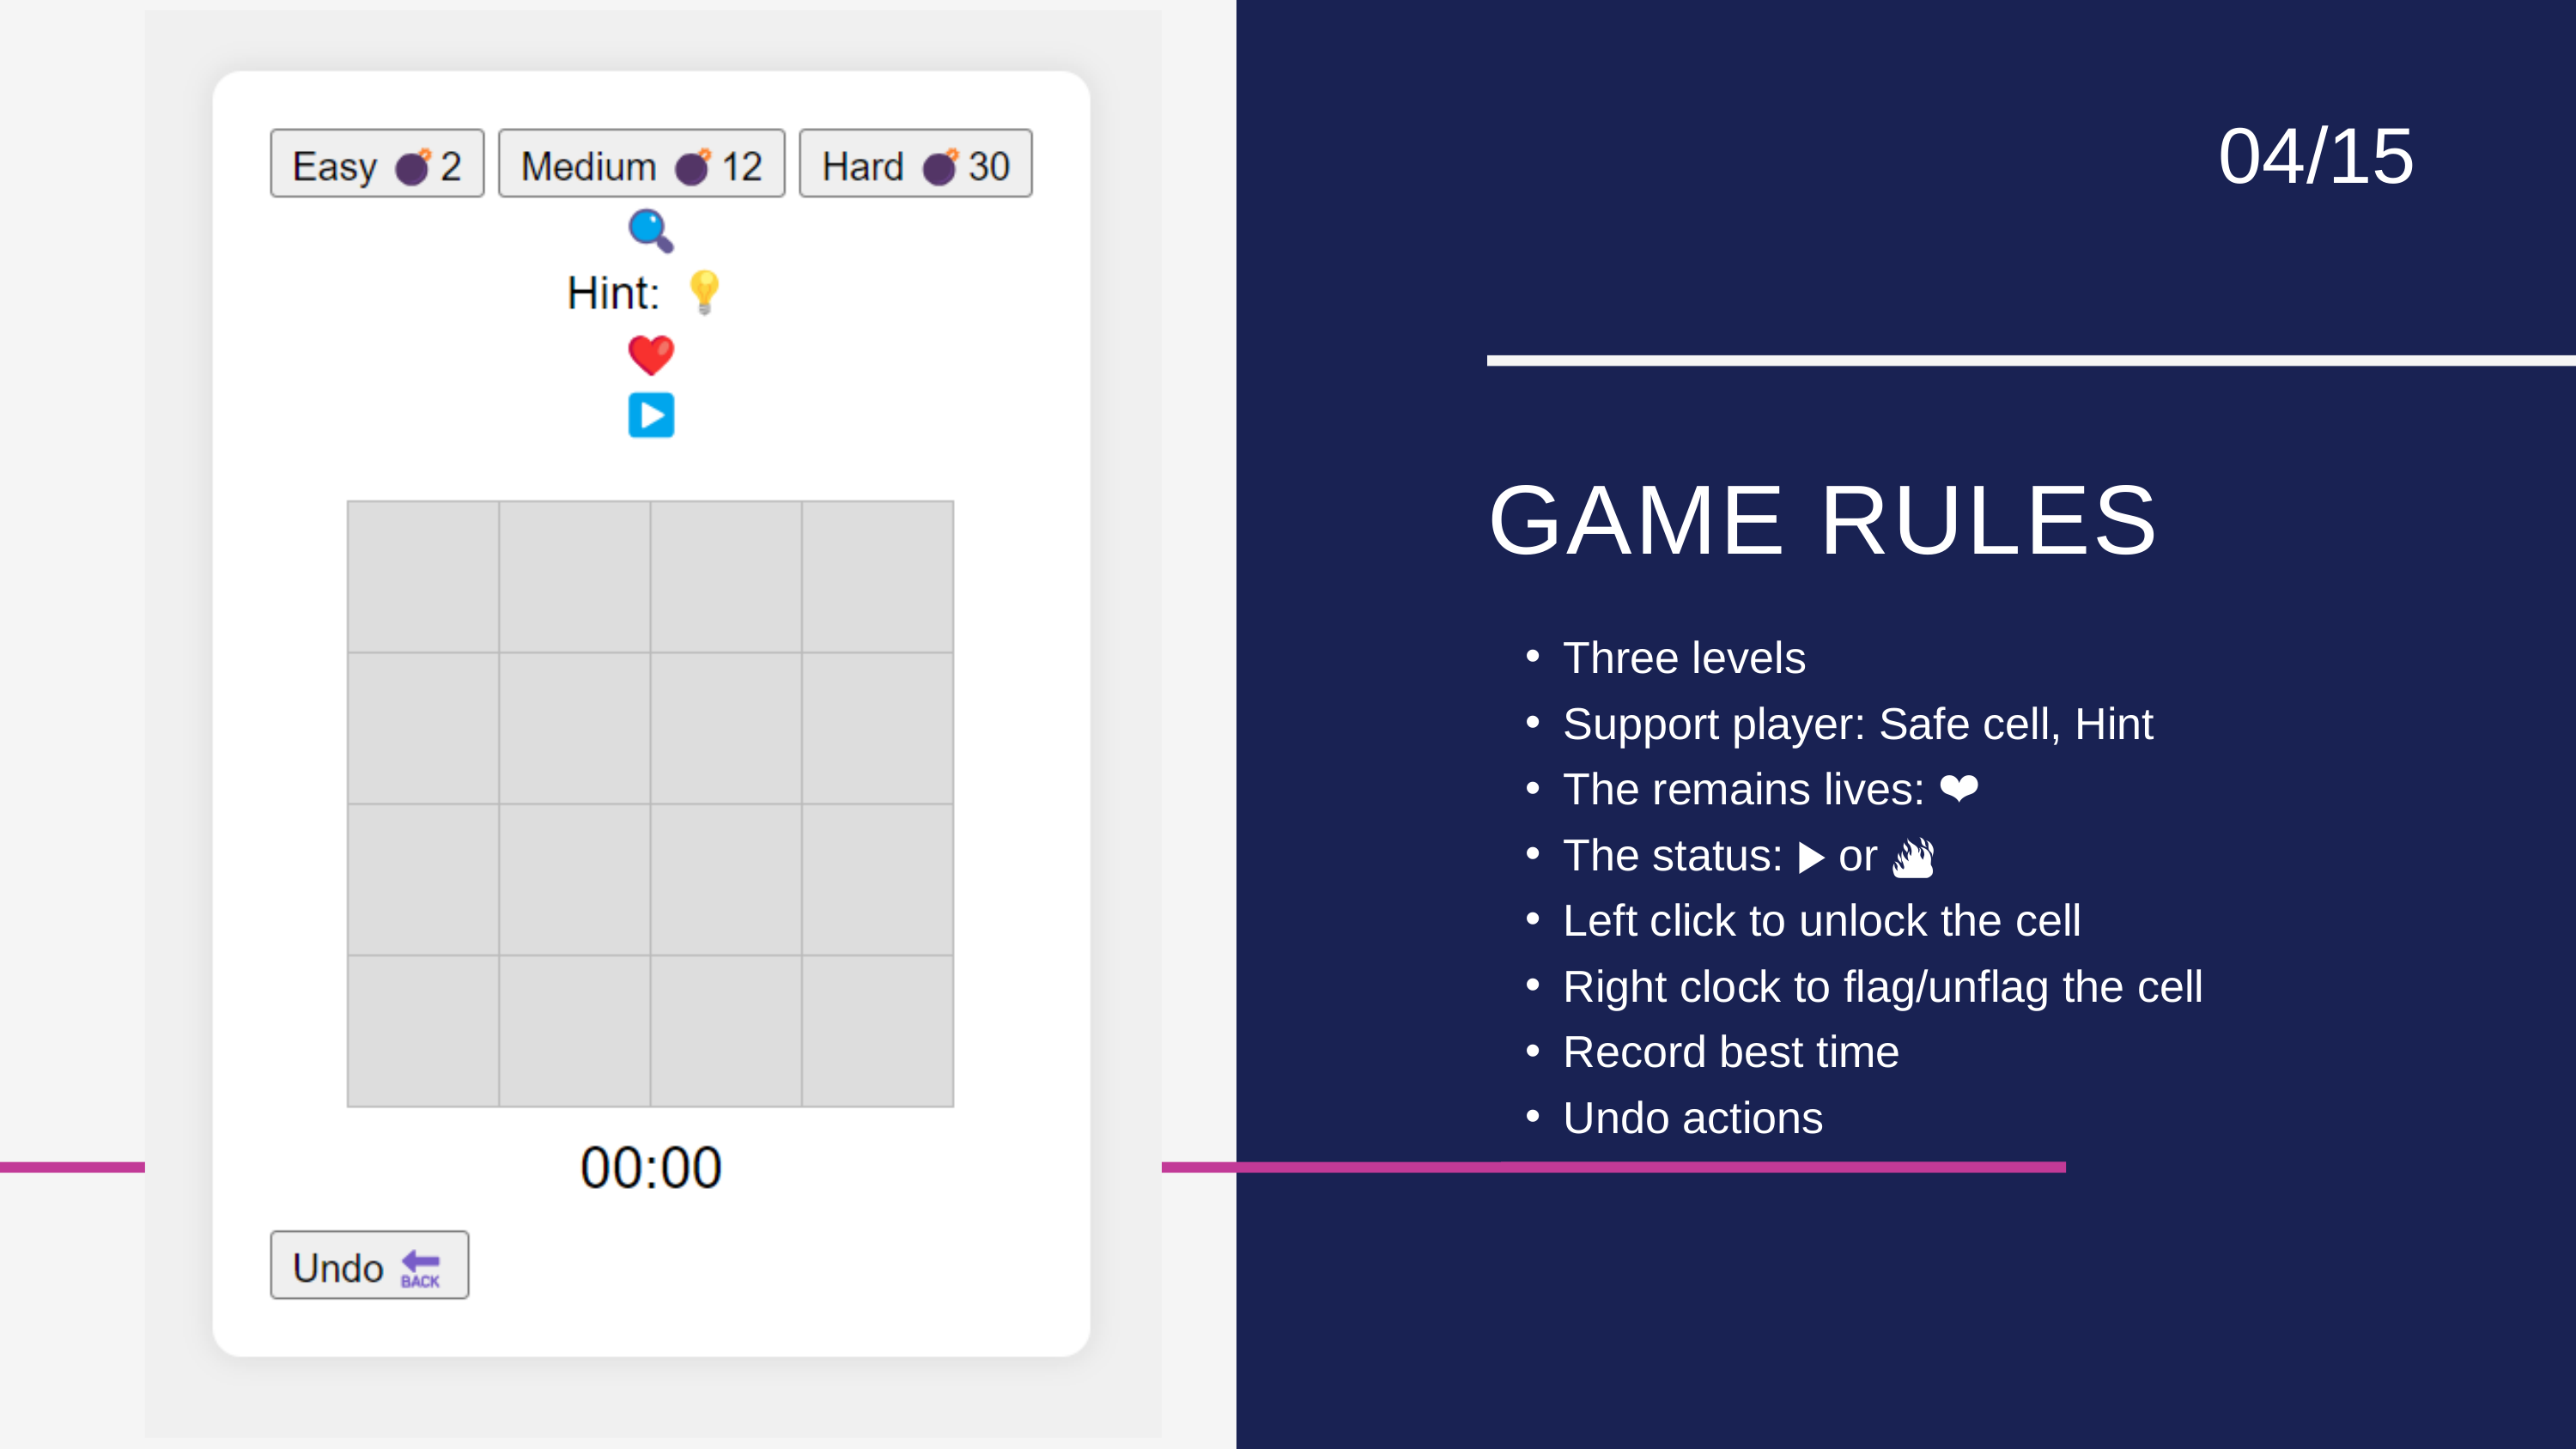

04/15

GAME RULES
Three levels
Support player: Safe cell, Hint
The remains lives: ❤️
The status: ▶️ or 🔥
Left click to unlock the cell
Right clock to flag/unflag the cell
Record best time
Undo actions